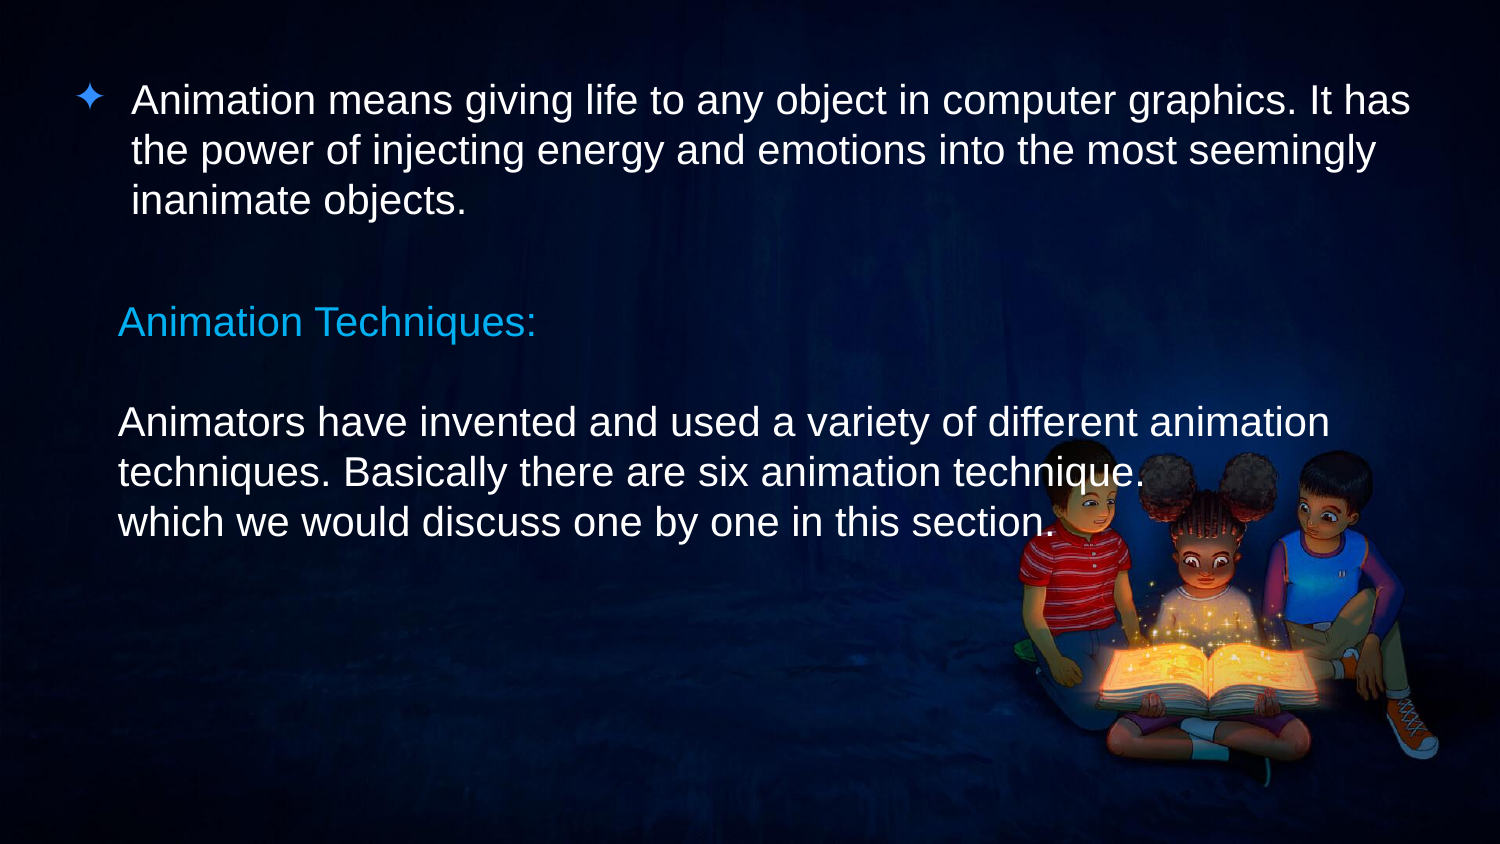

Animation means giving life to any object in computer graphics. It has the power of injecting energy and emotions into the most seemingly inanimate objects.
Animation Techniques:

Animators have invented and used a variety of different animation techniques. Basically there are six animation technique.
which we would discuss one by one in this section.